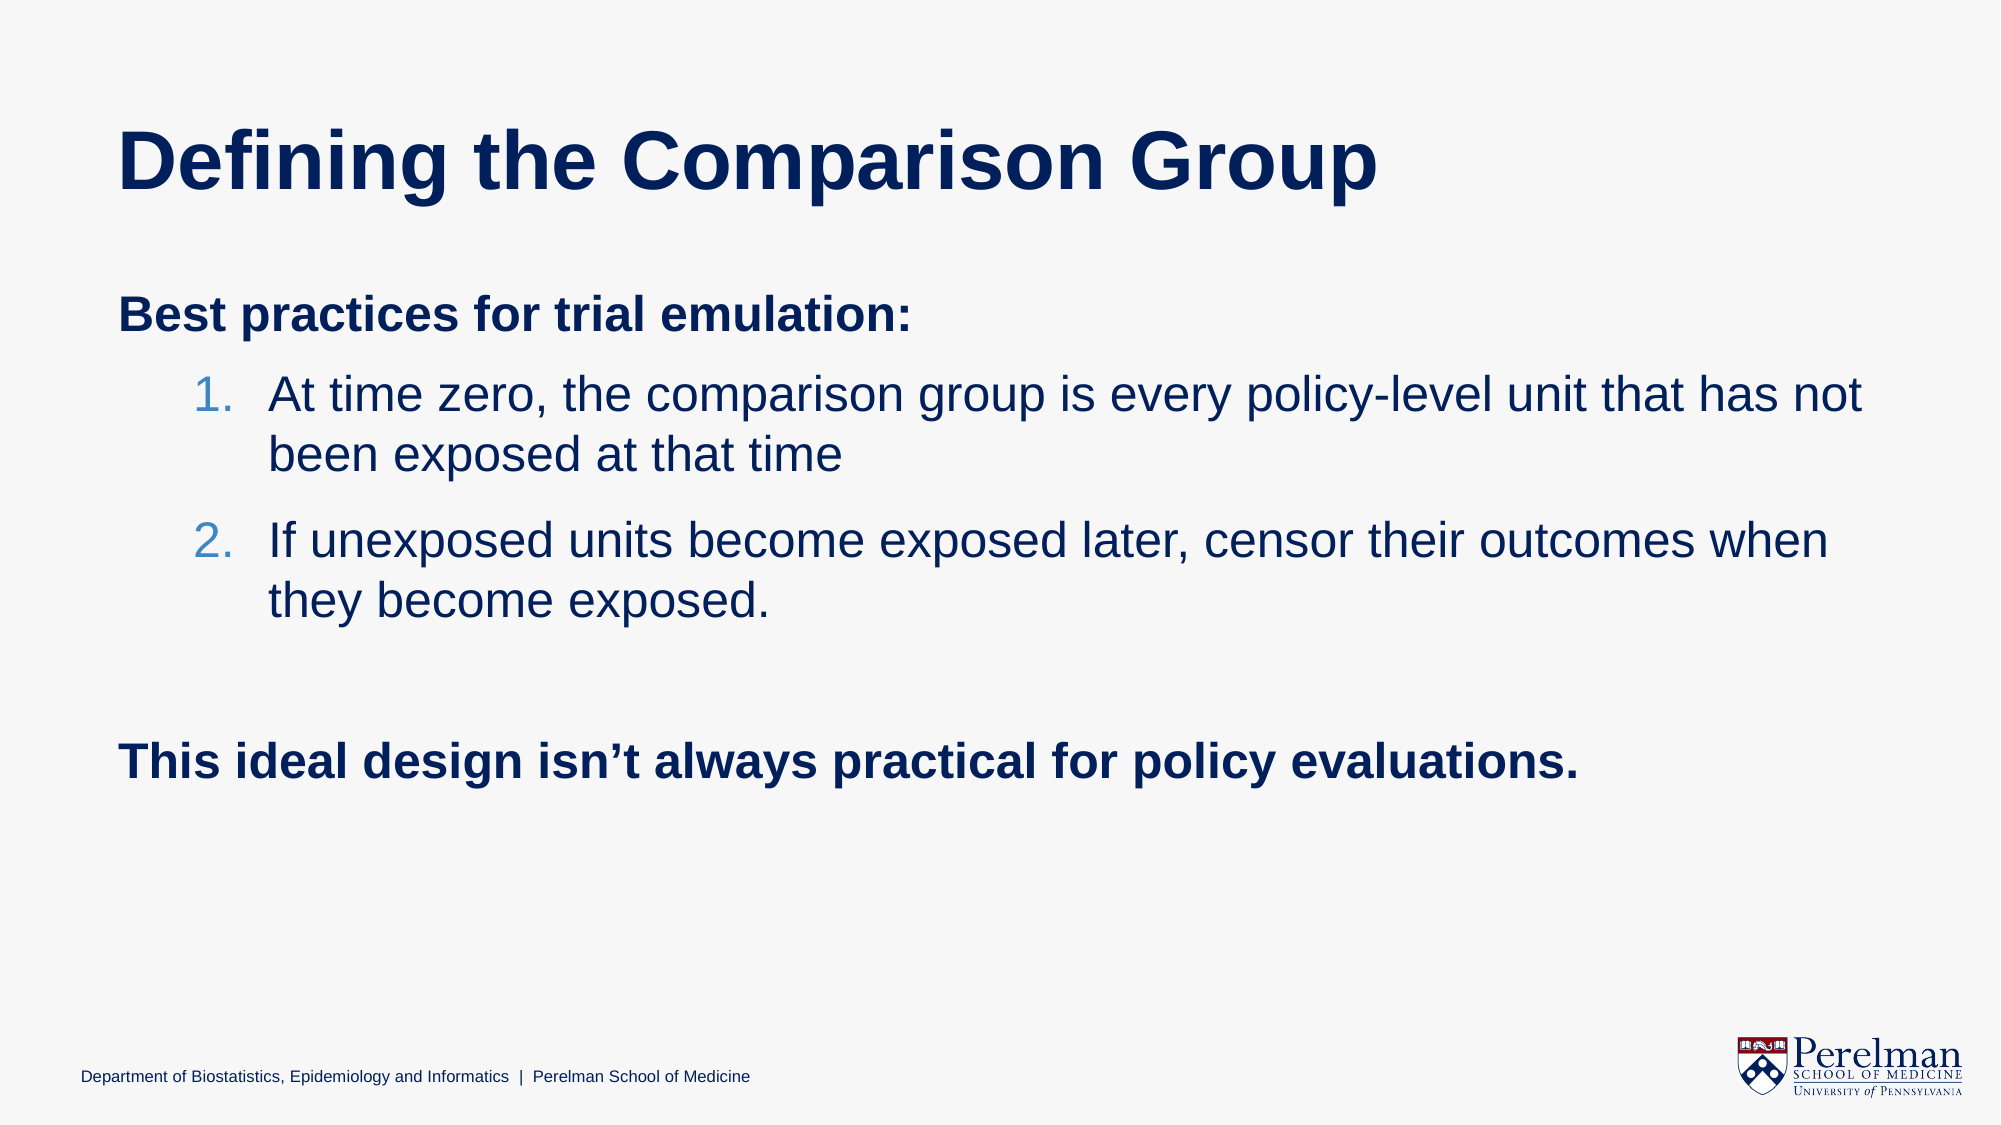

# Defining the Comparison Group
Best practices for trial emulation:
At time zero, the comparison group is every policy-level unit that has not been exposed at that time
If unexposed units become exposed later, censor their outcomes when they become exposed.

This ideal design isn’t always practical for policy evaluations.